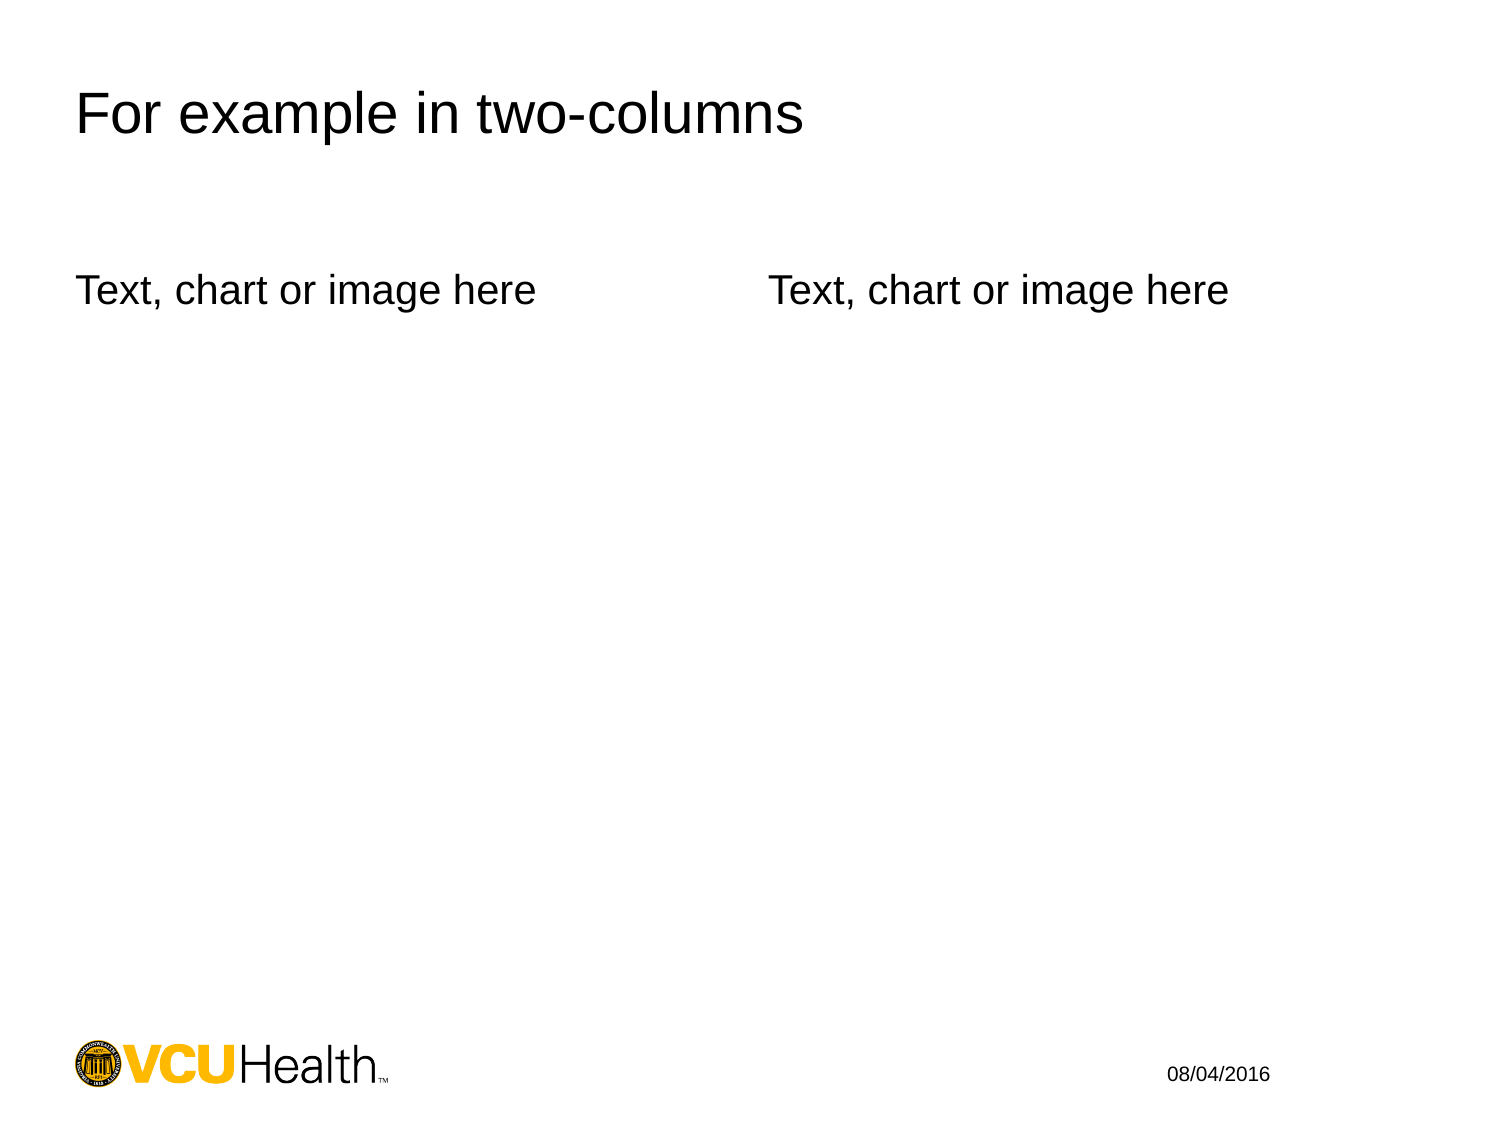

# For example in two-columns
Text, chart or image here

Text, chart or image here

08/04/2016